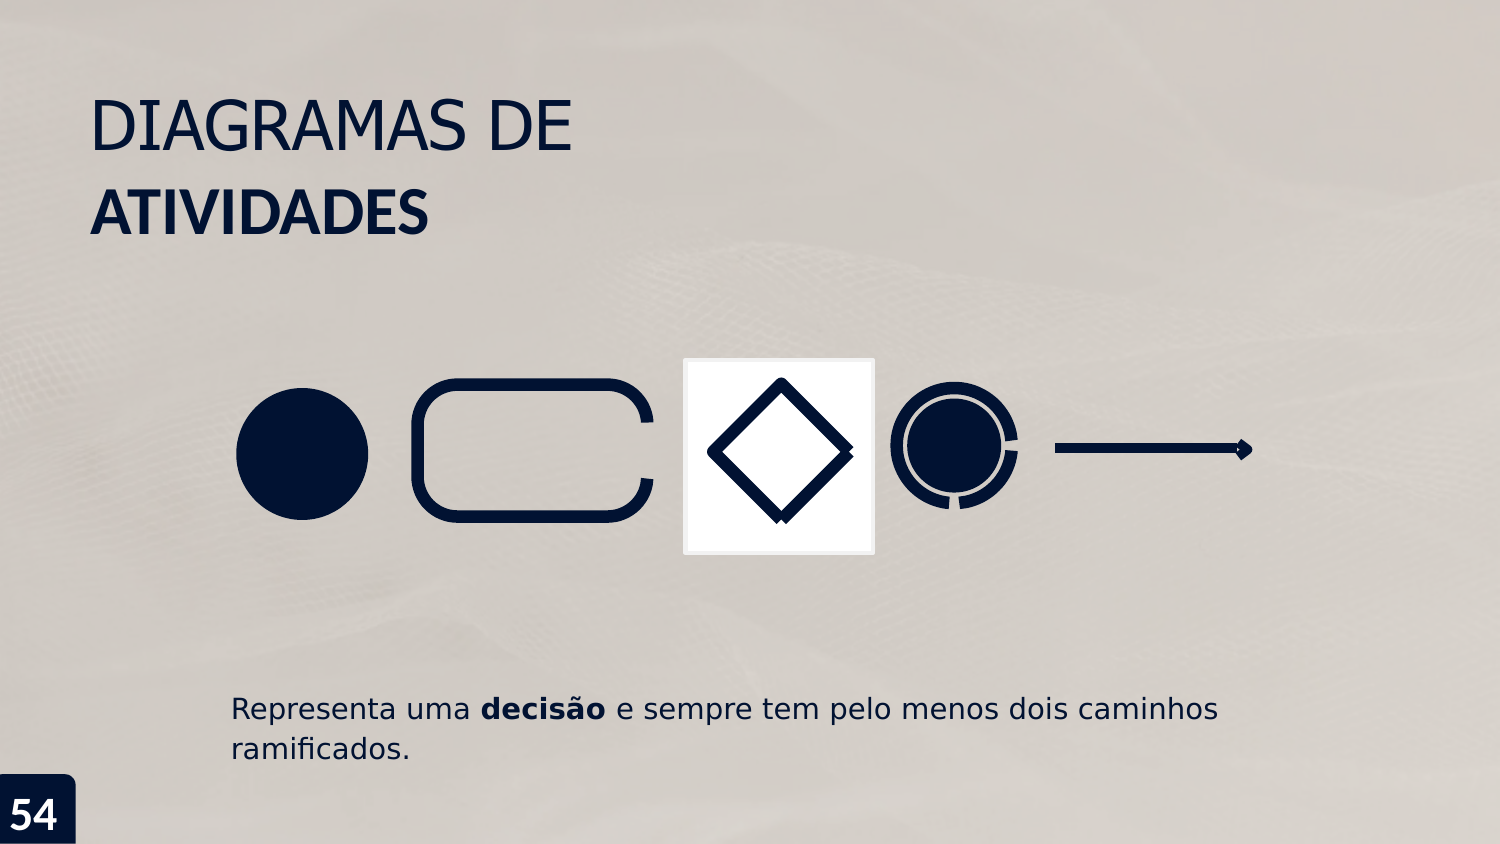

# DIAGRAMAS DE
ATIVIDADES

Representa uma decisão e sempre tem pelo menos dois caminhos ramificados.

54